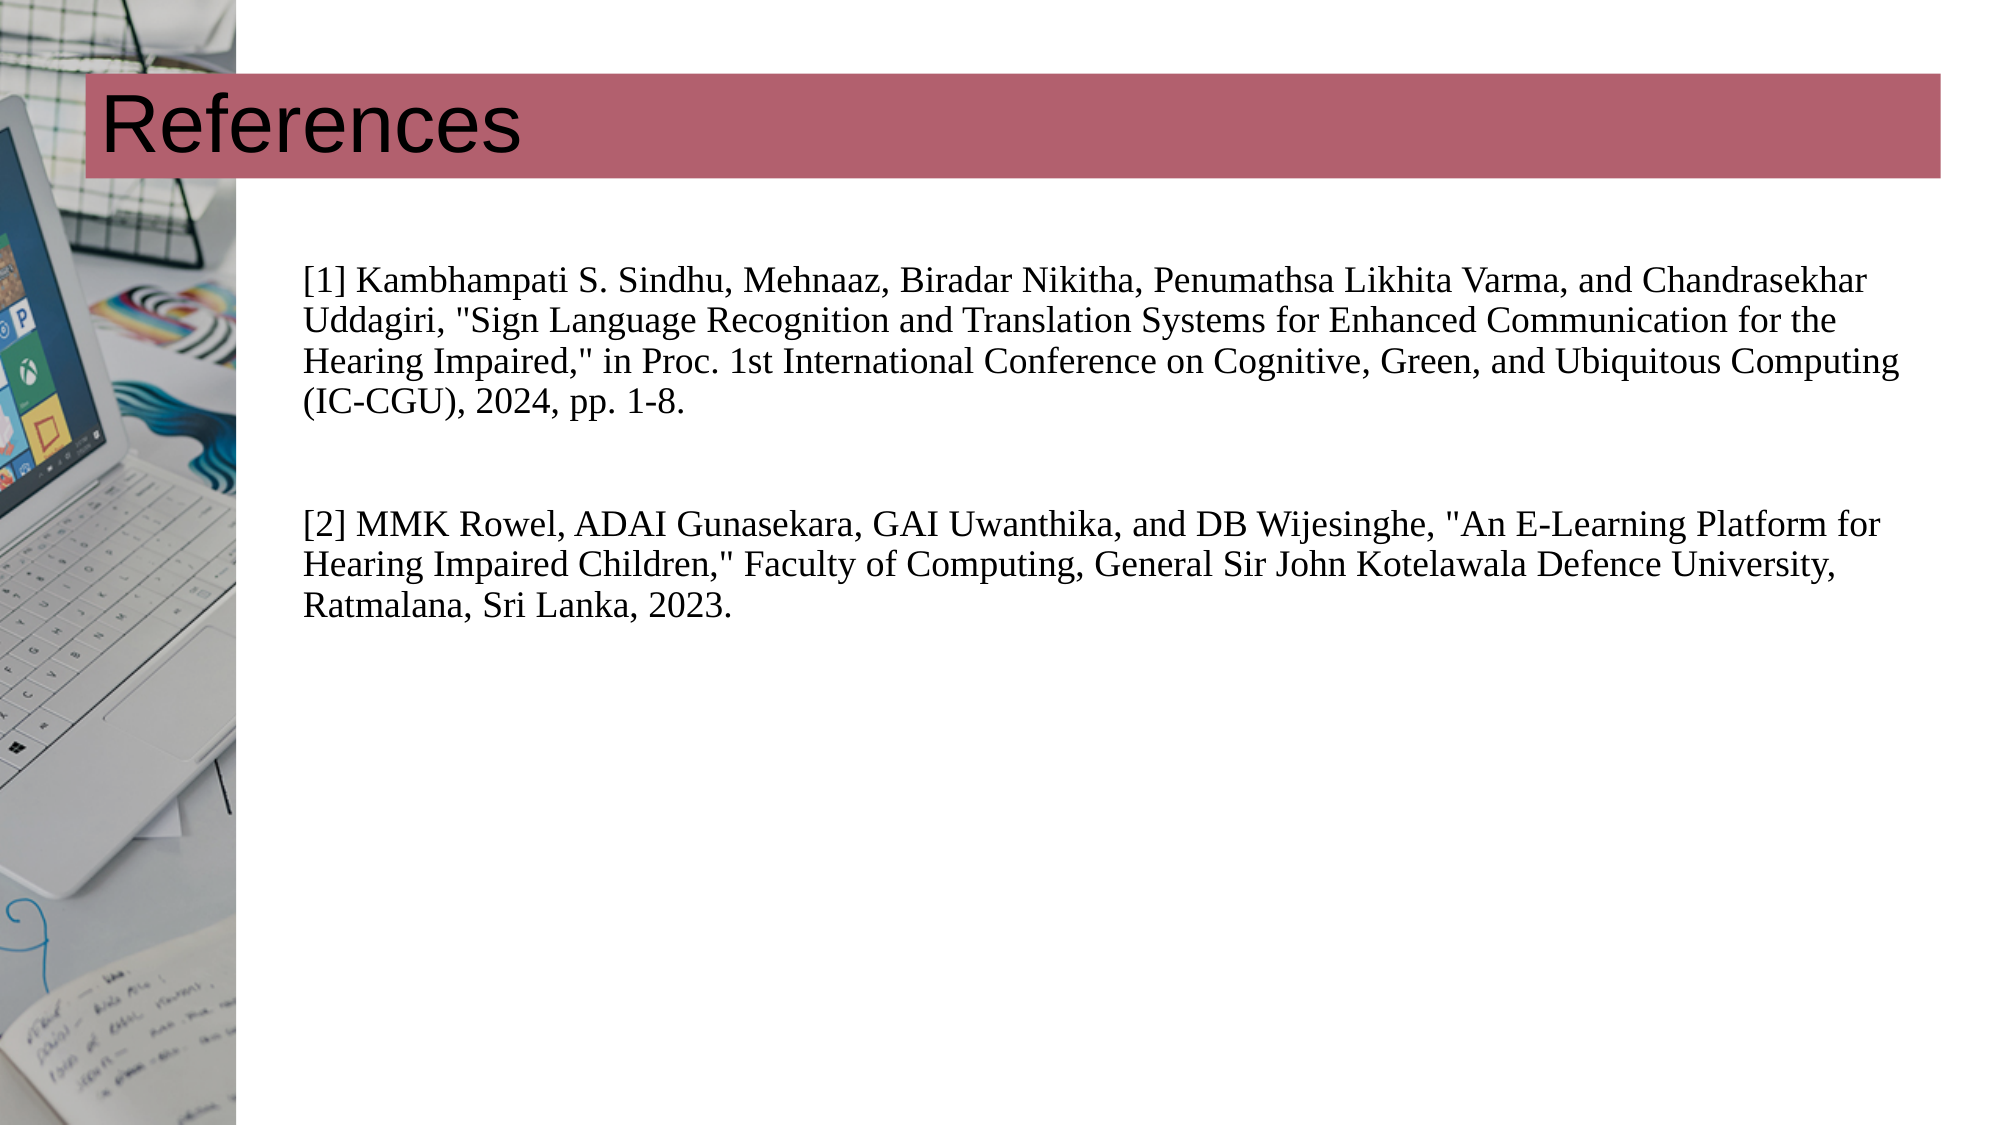

# References
[1] Kambhampati S. Sindhu, Mehnaaz, Biradar Nikitha, Penumathsa Likhita Varma, and Chandrasekhar Uddagiri, "Sign Language Recognition and Translation Systems for Enhanced Communication for the Hearing Impaired," in Proc. 1st International Conference on Cognitive, Green, and Ubiquitous Computing (IC-CGU), 2024, pp. 1-8.

[2] MMK Rowel, ADAI Gunasekara, GAI Uwanthika, and DB Wijesinghe, "An E-Learning Platform for Hearing Impaired Children," Faculty of Computing, General Sir John Kotelawala Defence University, Ratmalana, Sri Lanka, 2023.